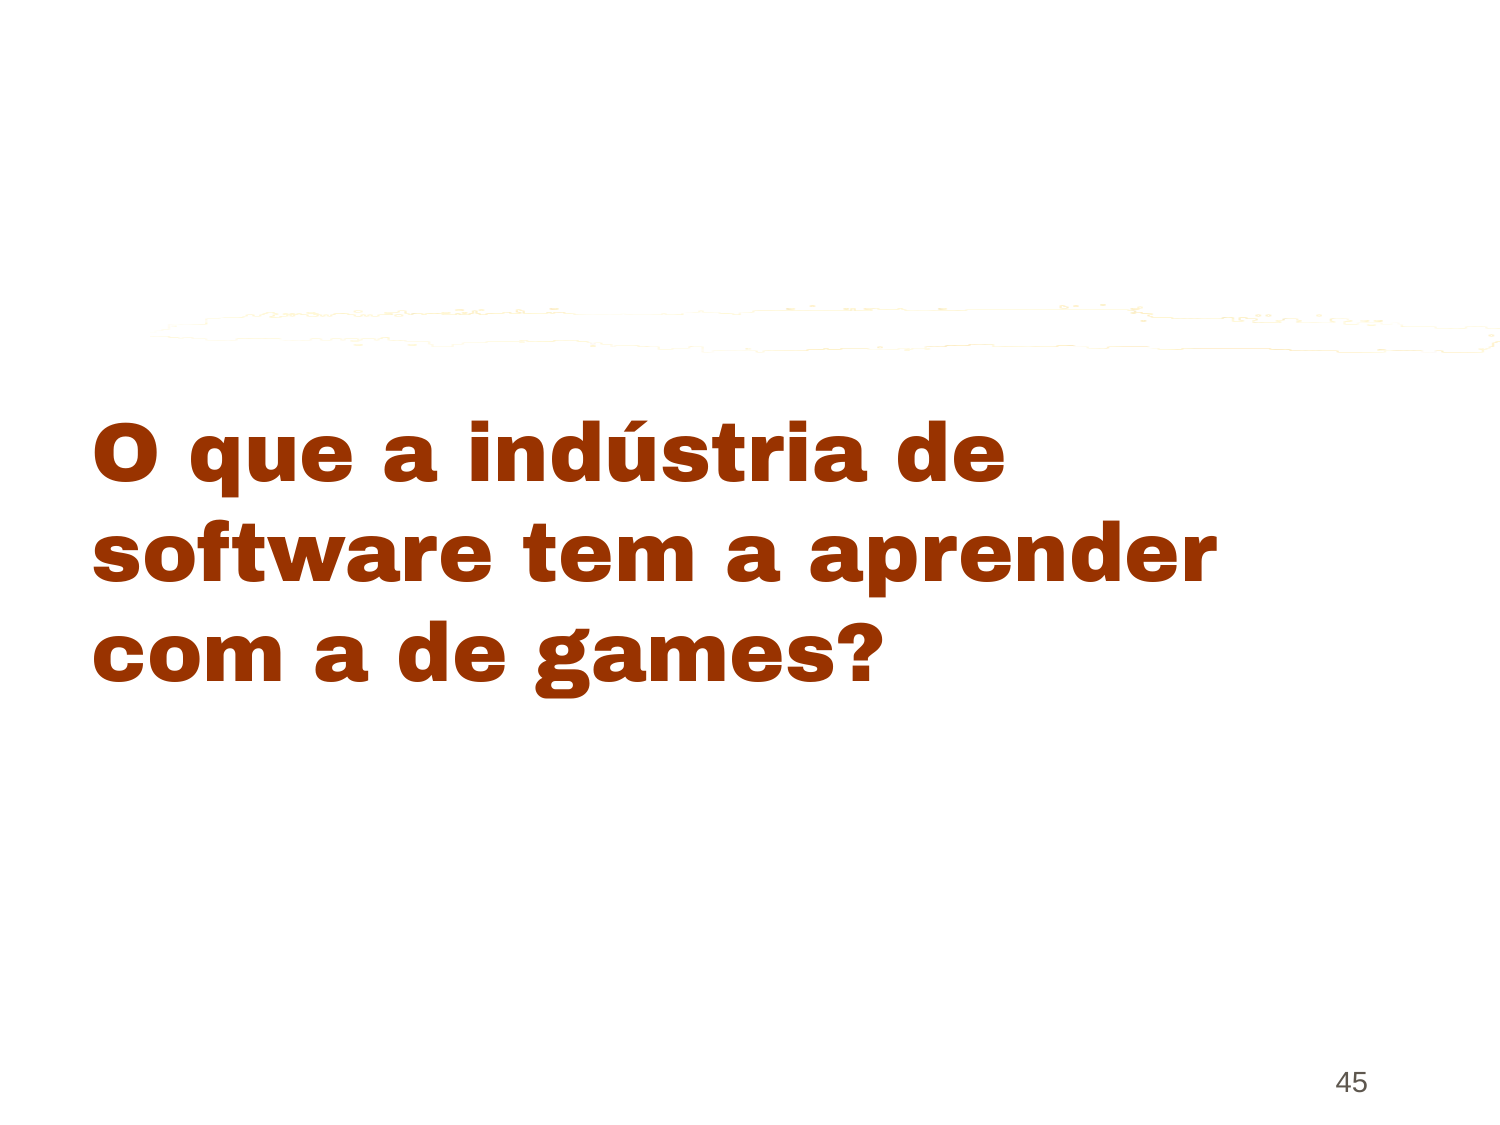

# O que a indústria de software tem a aprender com a de games?
45